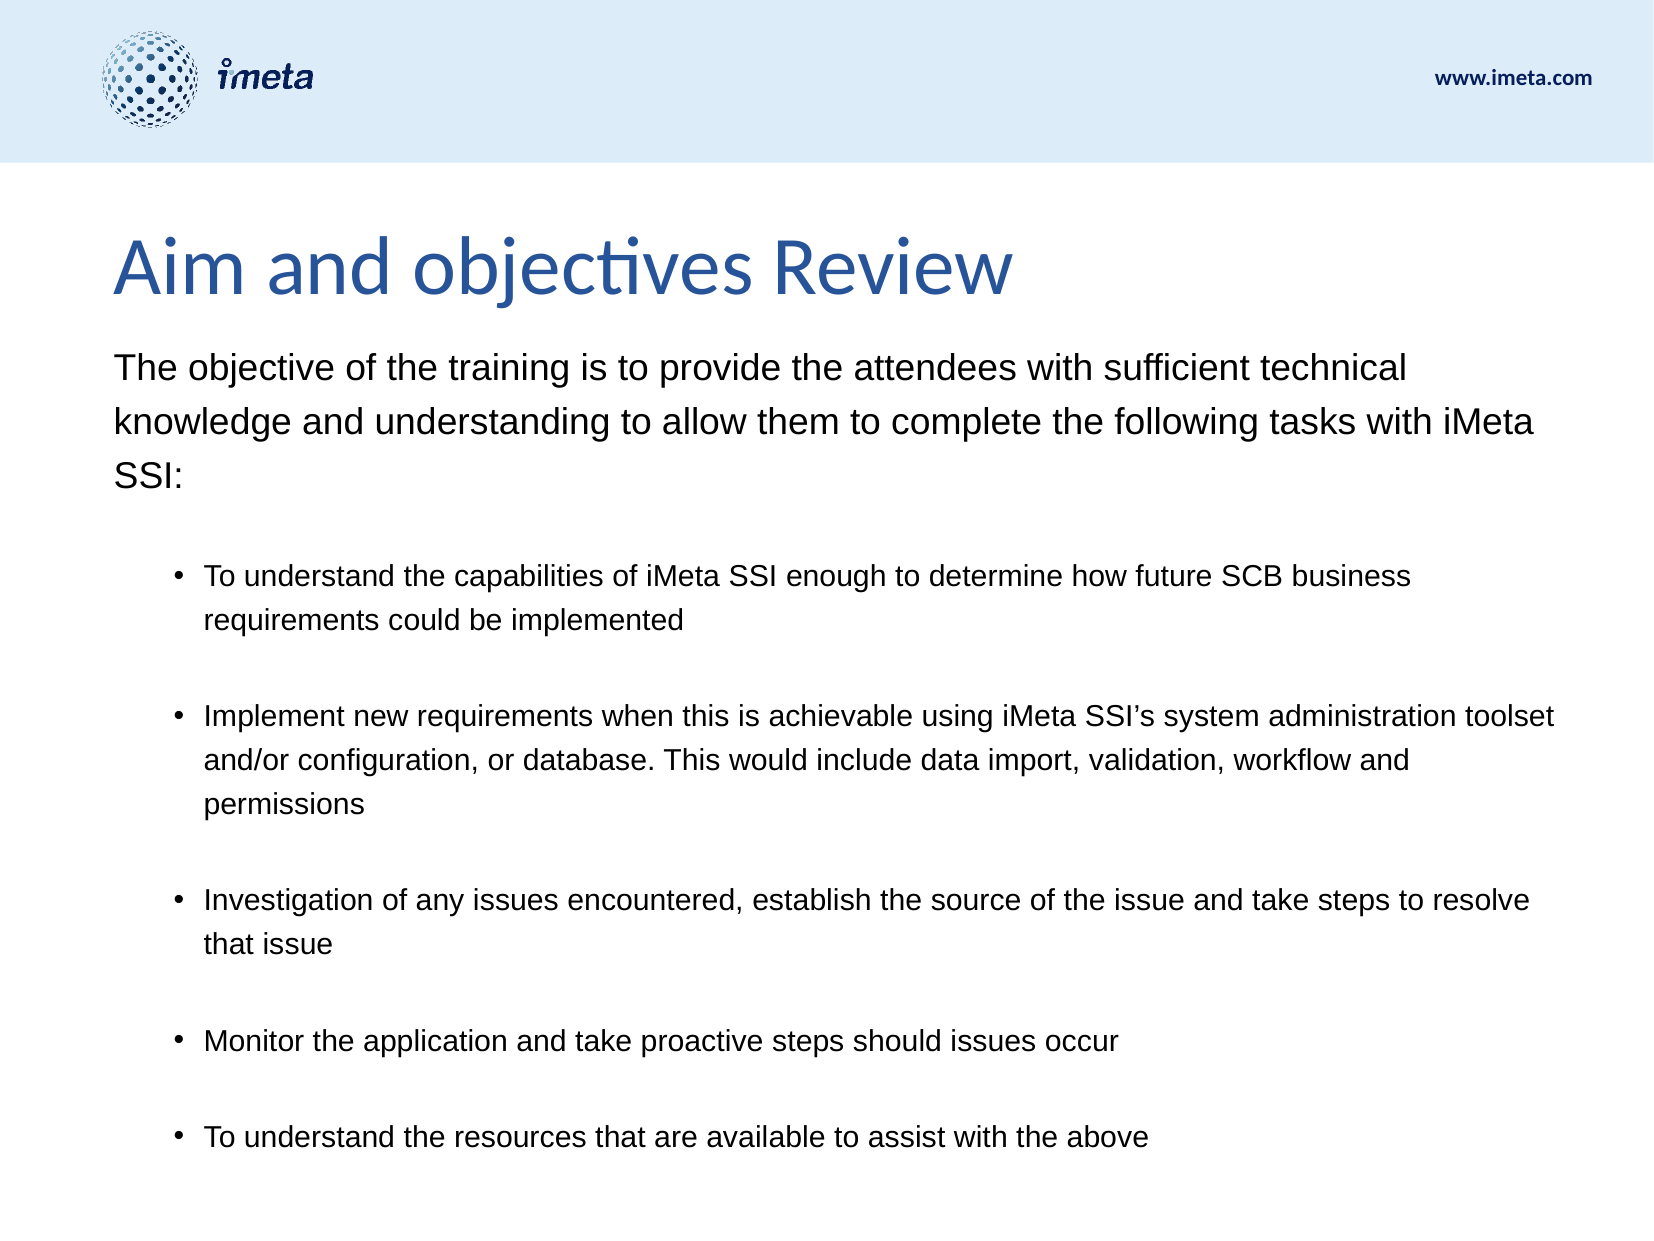

# Aim and objectives Review
The objective of the training is to provide the attendees with sufficient technical knowledge and understanding to allow them to complete the following tasks with iMeta SSI:

To understand the capabilities of iMeta SSI enough to determine how future SCB business requirements could be implemented

Implement new requirements when this is achievable using iMeta SSI’s system administration toolset and/or configuration, or database. This would include data import, validation, workflow and permissions

Investigation of any issues encountered, establish the source of the issue and take steps to resolve that issue

Monitor the application and take proactive steps should issues occur

To understand the resources that are available to assist with the above